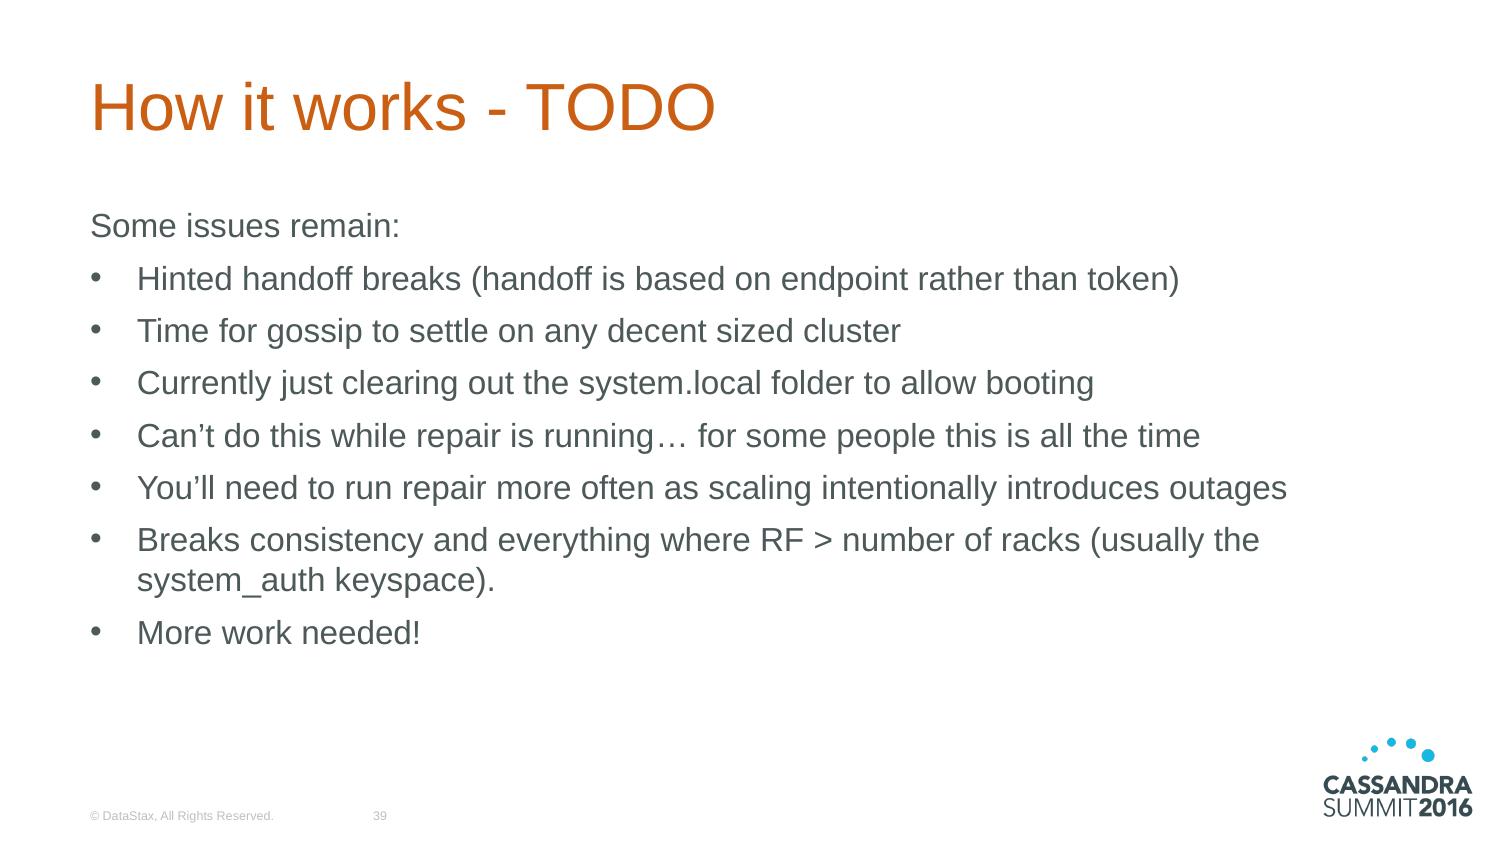

# How it works - TODO
Some issues remain:
Hinted handoff breaks (handoff is based on endpoint rather than token)
Time for gossip to settle on any decent sized cluster
Currently just clearing out the system.local folder to allow booting
Can’t do this while repair is running… for some people this is all the time
You’ll need to run repair more often as scaling intentionally introduces outages
Breaks consistency and everything where RF > number of racks (usually the system_auth keyspace).
More work needed!
© DataStax, All Rights Reserved.
39